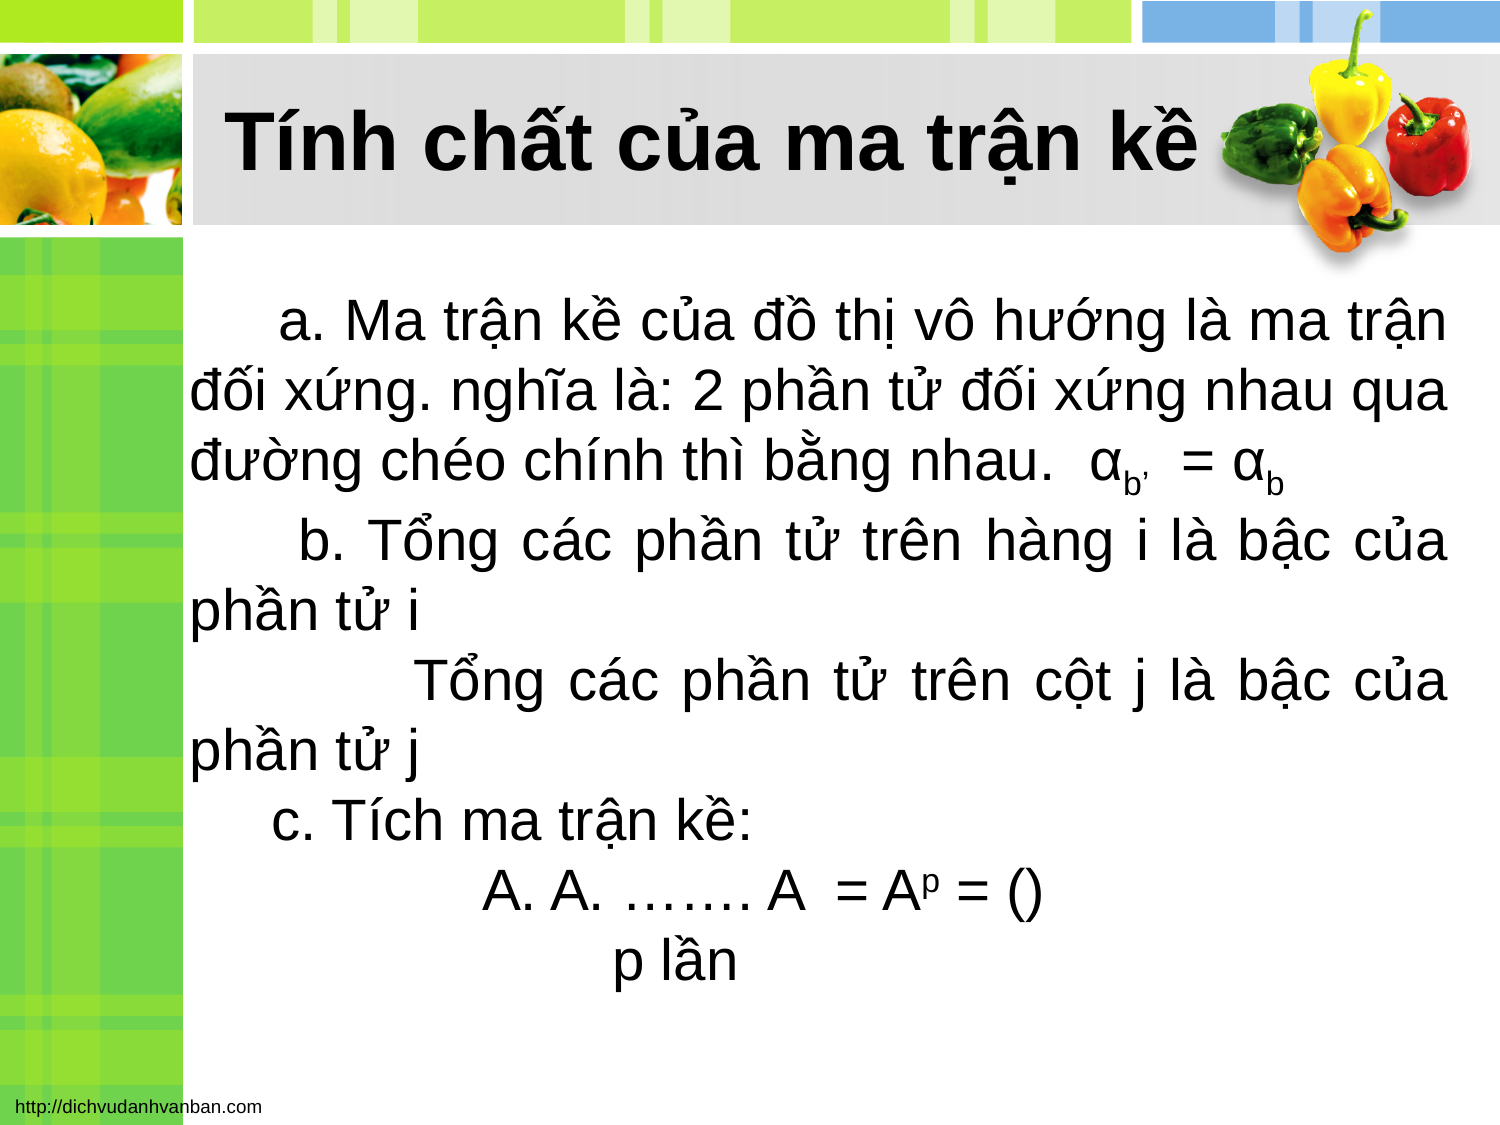

# Tính chất của ma trận kề
     a. Ma trận kề của đồ thị vô hướng là ma trận đối xứng. nghĩa là: 2 phần tử đối xứng nhau qua đường chéo chính thì bằng nhau.  αb’  = αb
     b. Tổng các phần tử trên hàng i là bậc của phần tử i
          Tổng các phần tử trên cột j là bậc của phần tử j
     c. Tích ma trận kề:
                  A. A. ……. A  = Ap = ()
                          p lần